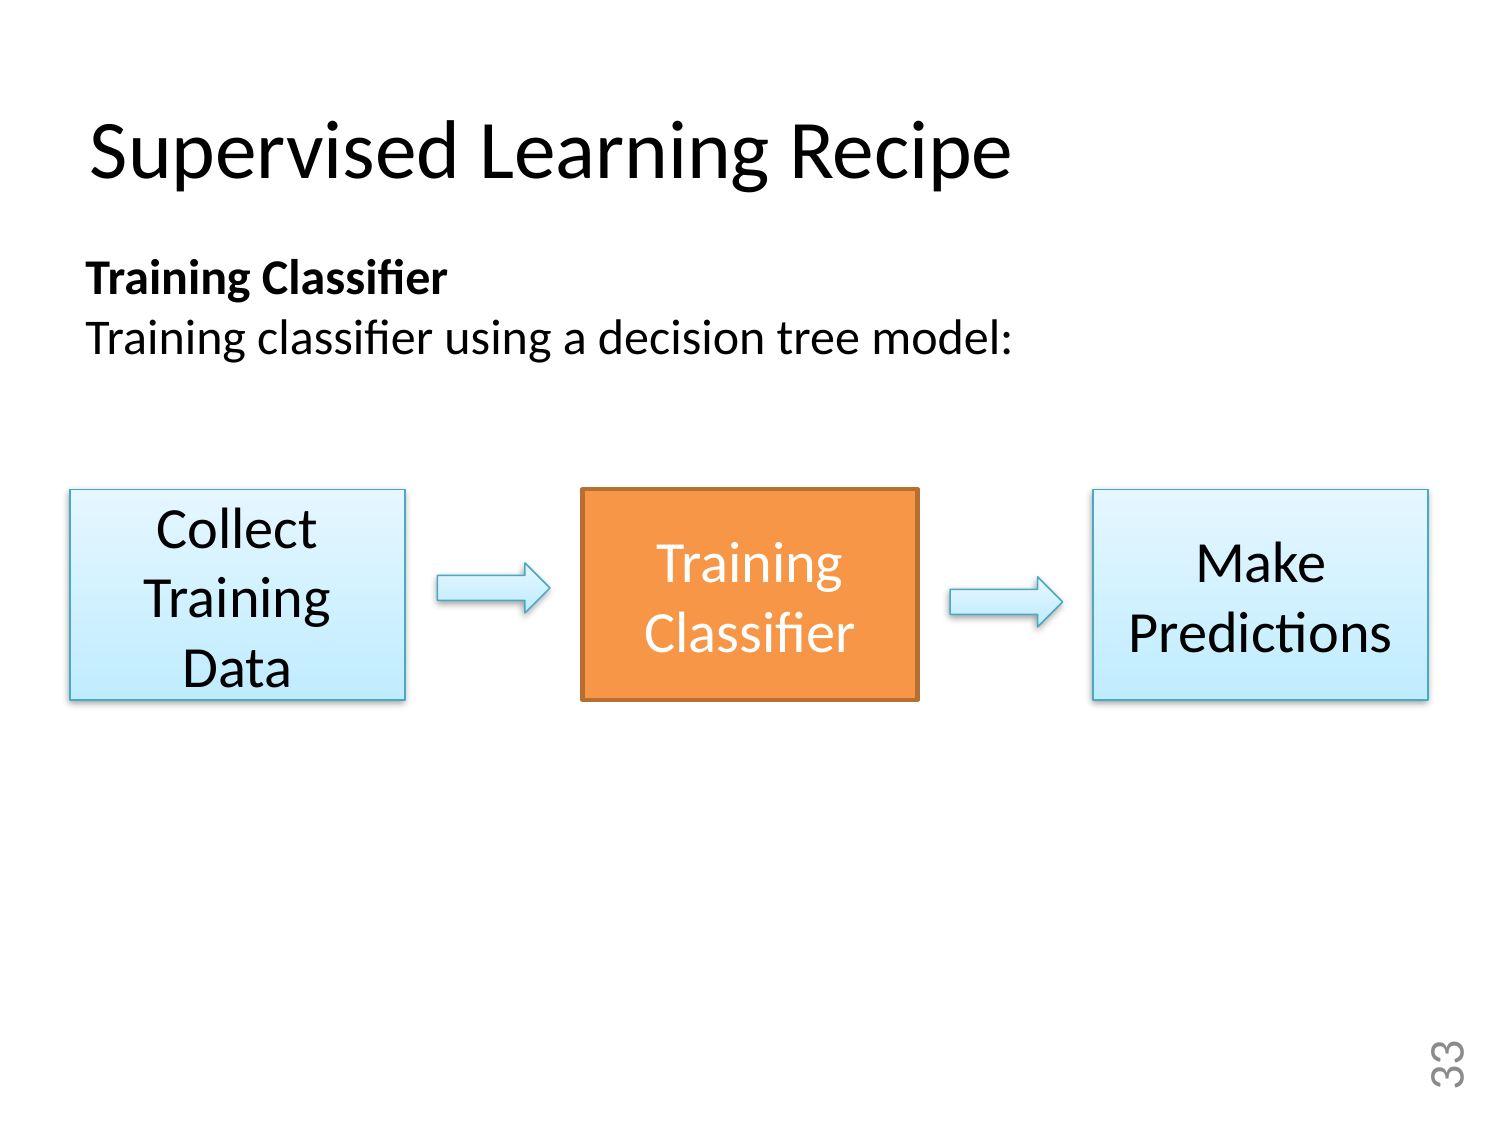

Supervised Learning Recipe
Training Classifier
Training classifier using a decision tree model:
Collect Training Data
Training Classifier
Make Predictions

33